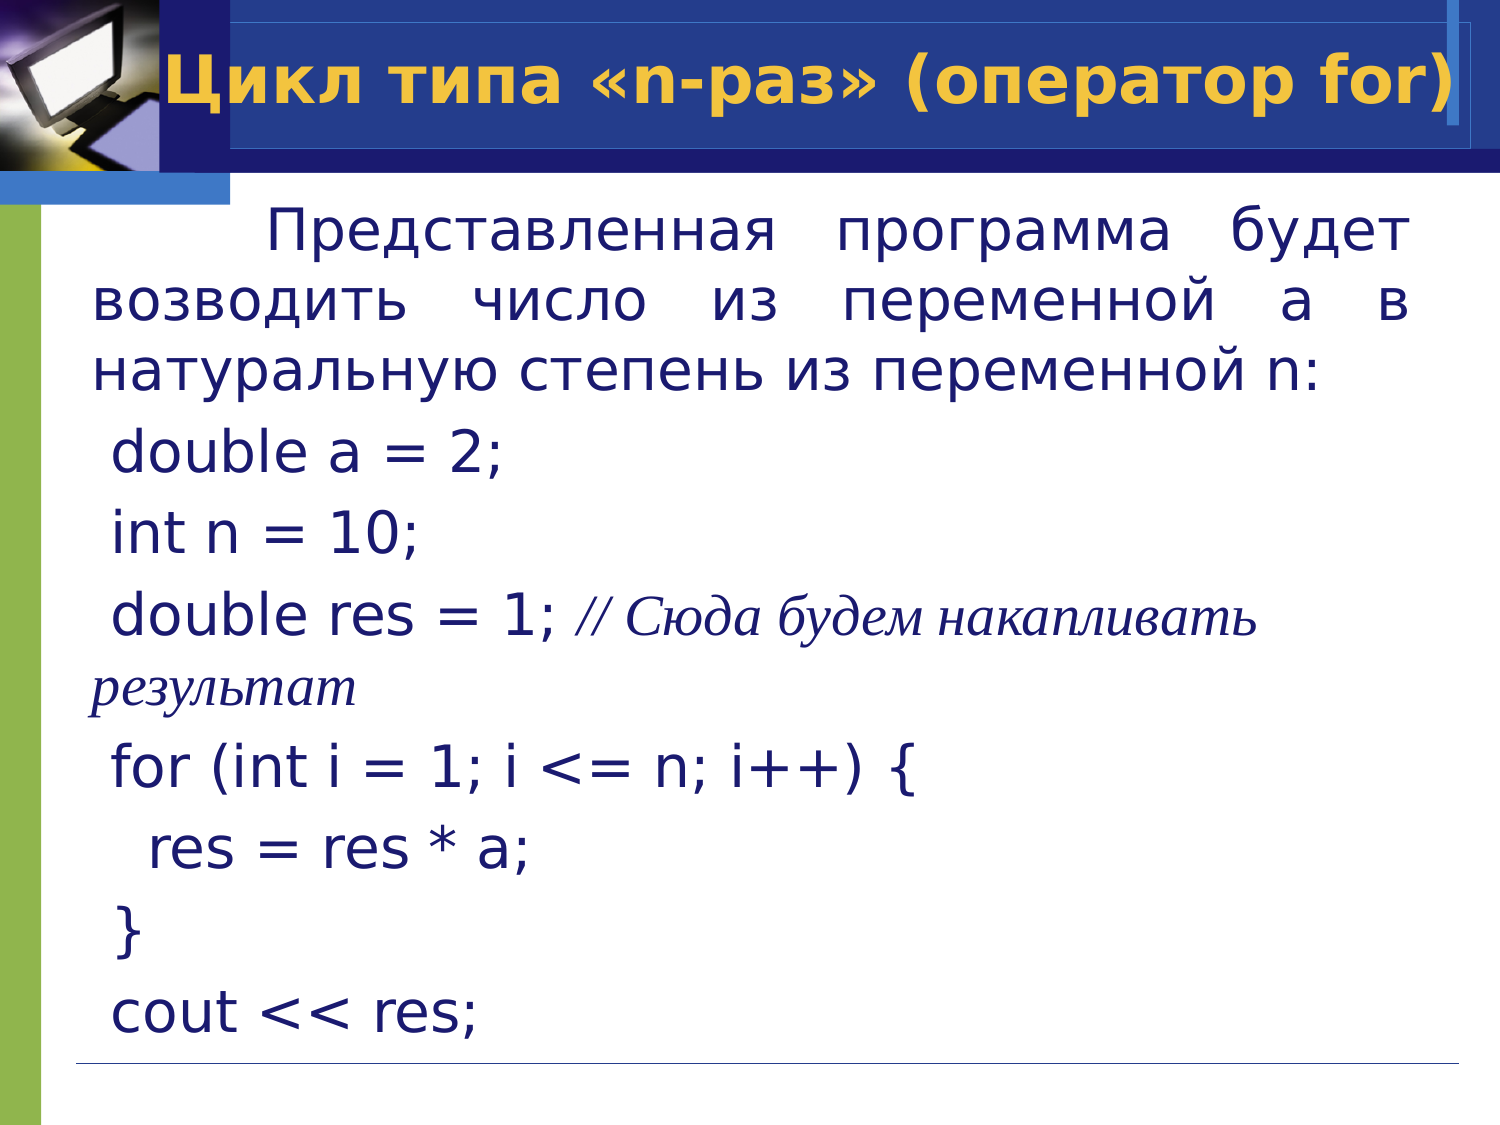

# Цикл типа «n-раз» (оператор for)
   Представленная программа будет возводить число из переменной a в натуральную степень из переменной n:
 double a = 2;
 int n = 10;
 double res = 1; // Сюда будем накапливать результат
 for (int i = 1; i <= n; i++) {
   res = res * a;
 }
 cout << res;